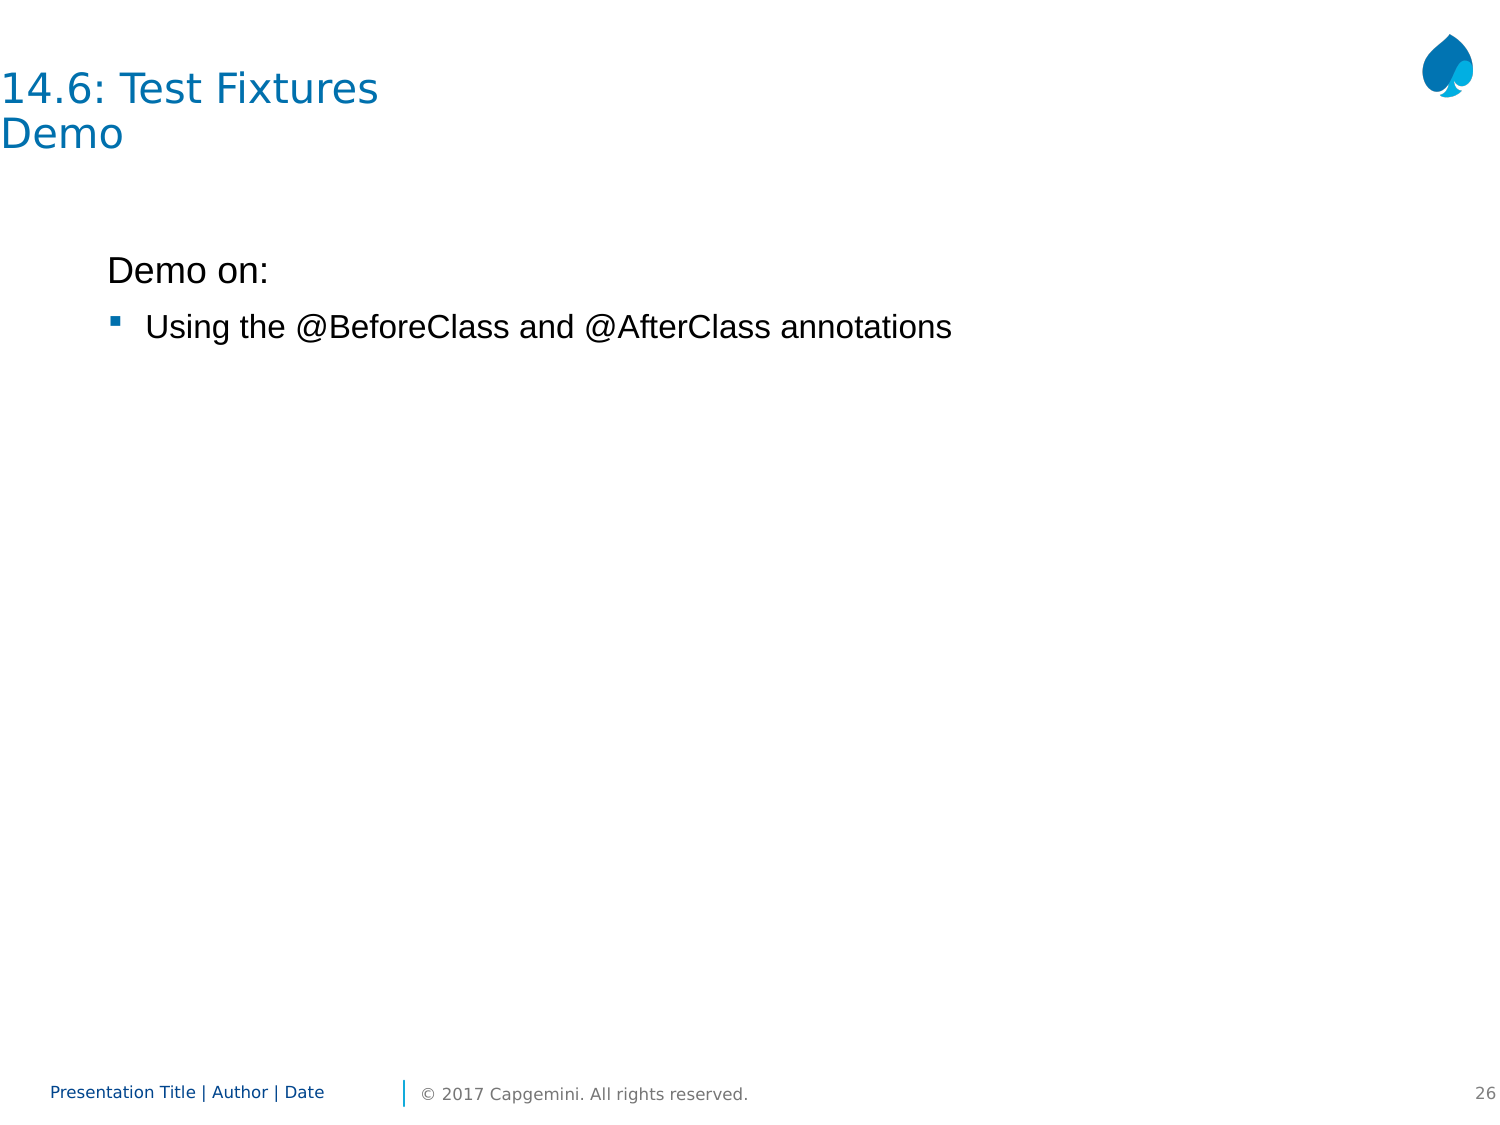

14.6: Test Fixtures
Demo
Demo on:
Using the @BeforeClass and @AfterClass annotations